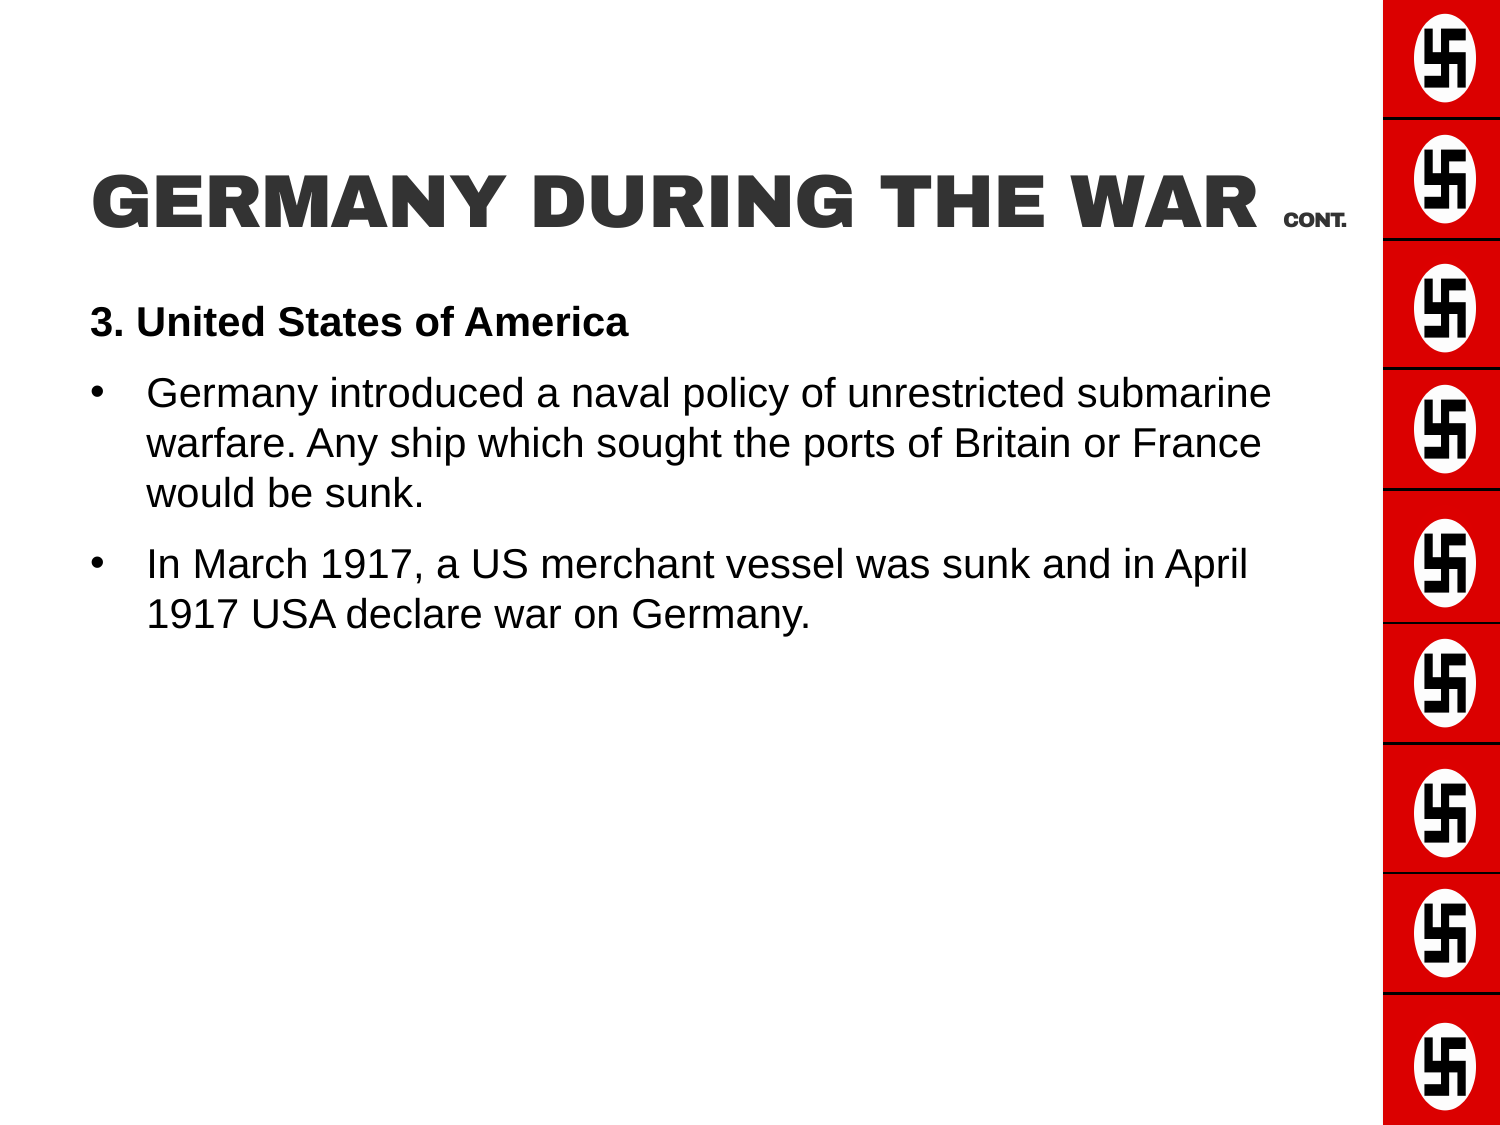

# Germany during the war cont.
3. United States of America
Germany introduced a naval policy of unrestricted submarine warfare. Any ship which sought the ports of Britain or France would be sunk.
In March 1917, a US merchant vessel was sunk and in April 1917 USA declare war on Germany.